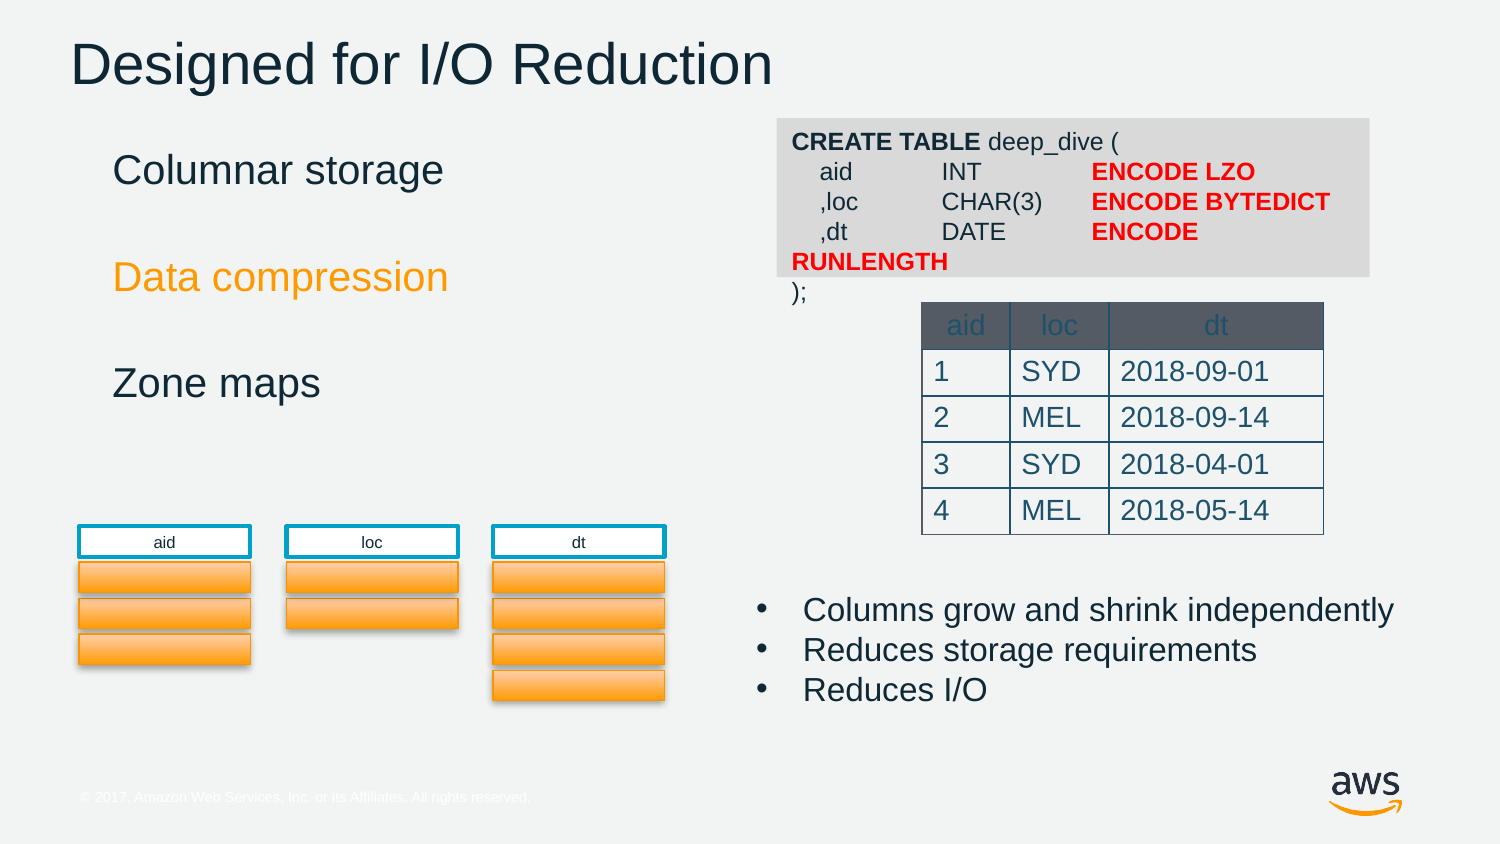

# Designed for I/O Reduction
CREATE TABLE deep_dive (
    aid 	INT	ENCODE LZO
    ,loc 	CHAR(3)	ENCODE BYTEDICT
    ,dt 	DATE	ENCODE RUNLENGTH
);
Columnar storage

Data compression

Zone maps

| aid | loc | dt |
| --- | --- | --- |
| 1 | SYD | 2018-09-01 |
| 2 | MEL | 2018-09-14 |
| 3 | SYD | 2018-04-01 |
| 4 | MEL | 2018-05-14 |
dt
aid
loc

Columns grow and shrink independently
Reduces storage requirements
Reduces I/O